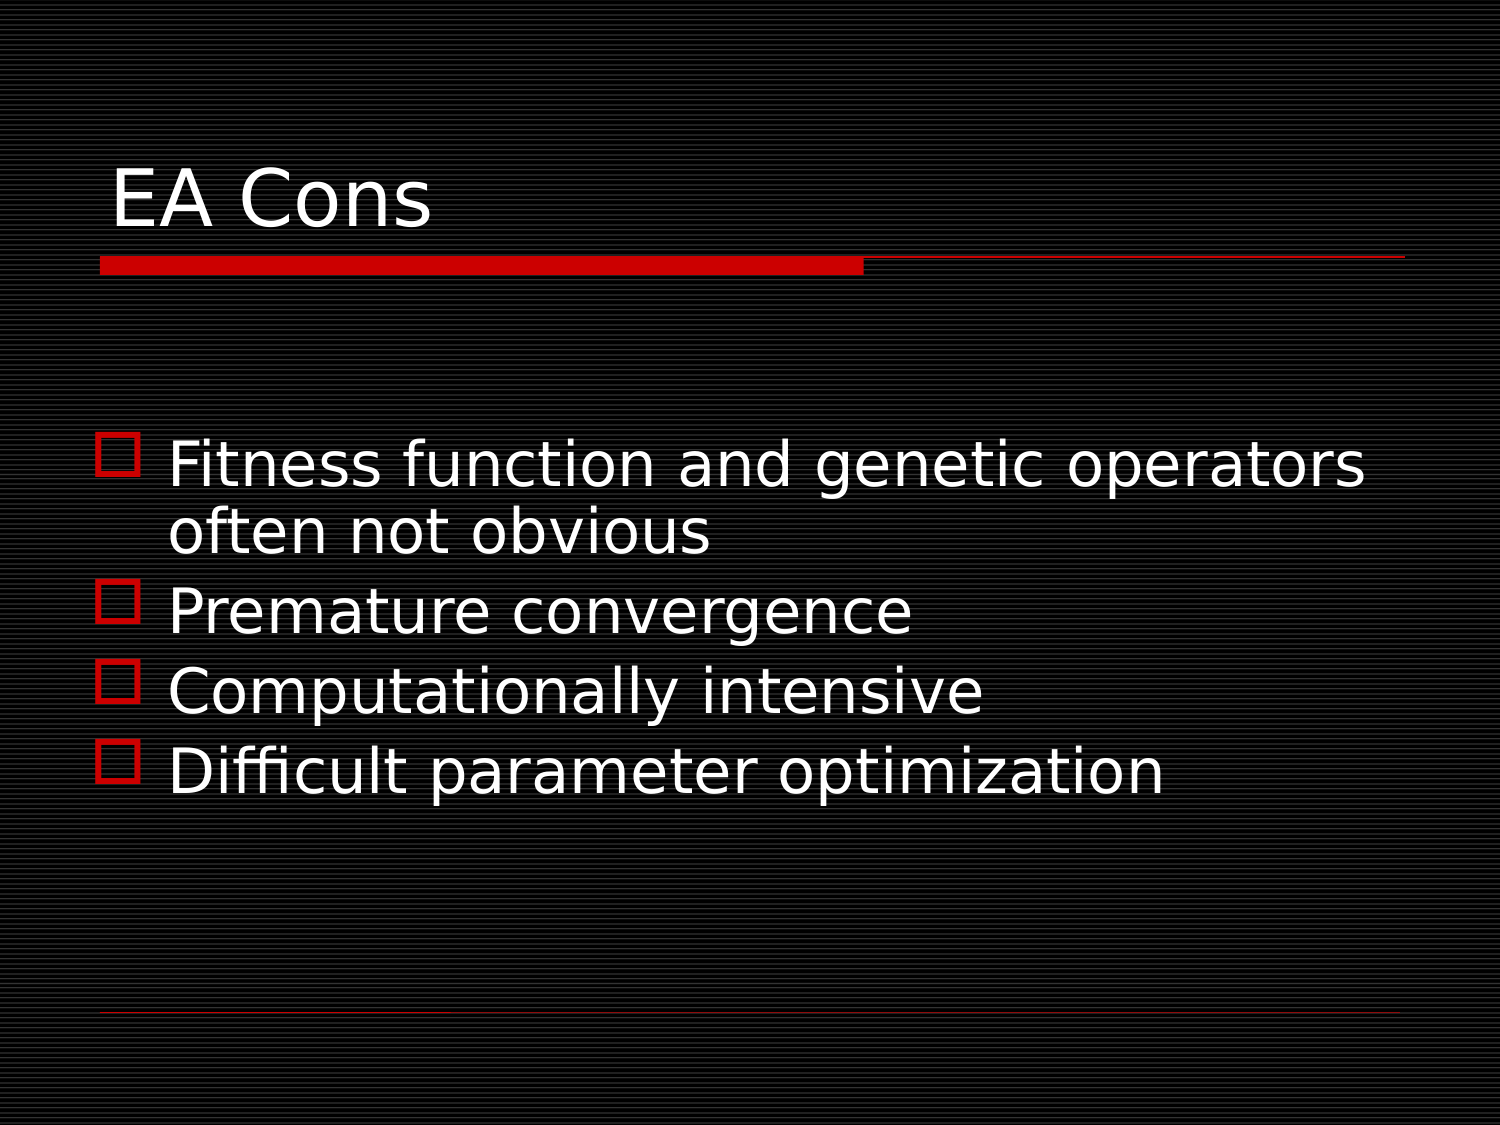

# EA Cons

Fitness function and genetic operators often not obvious
Premature convergence
Computationally intensive
Difficult parameter optimization